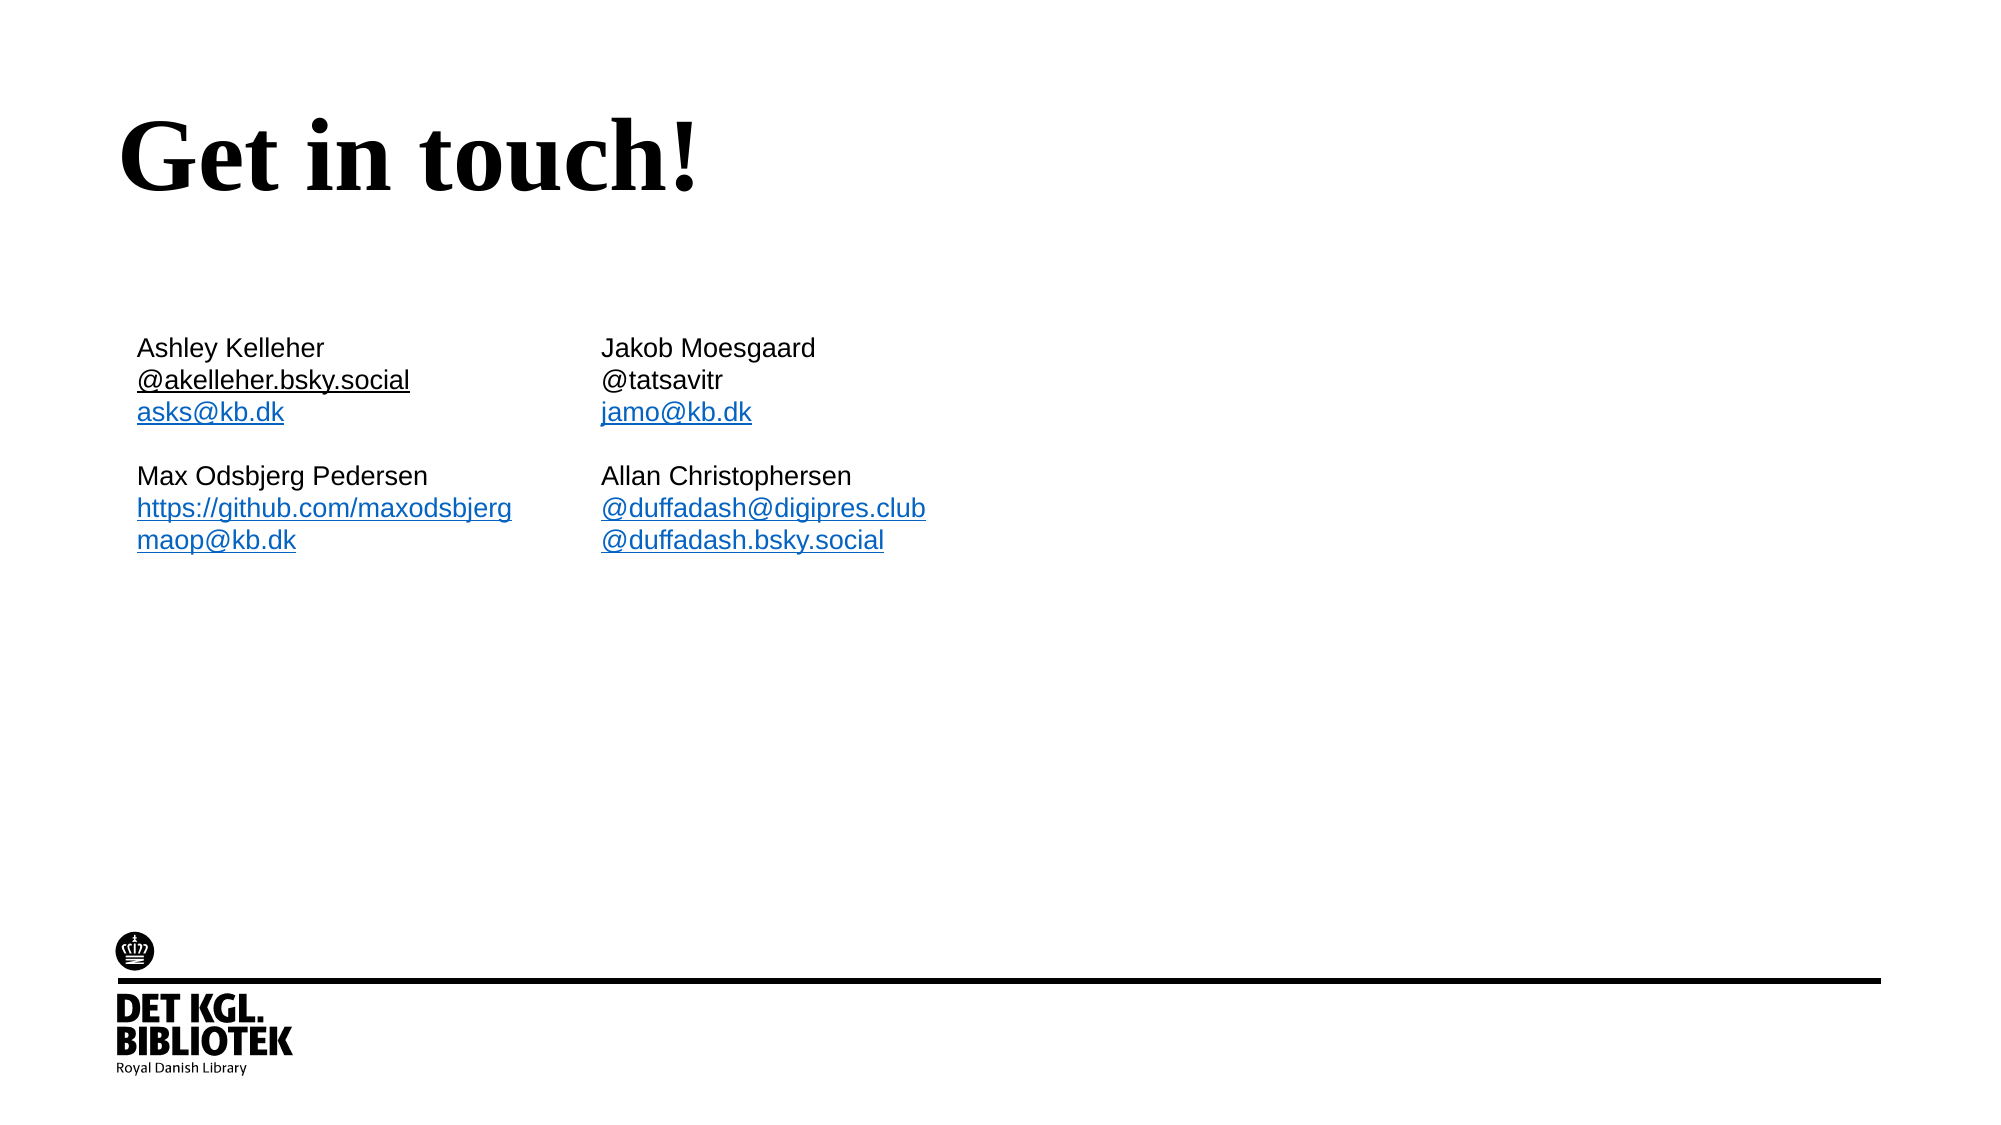

# Get in touch!
Jakob Moesgaard
@tatsavitr
jamo@kb.dk

Allan Christophersen
@duffadash@digipres.club
@duffadash.bsky.social
Ashley Kelleher
@akelleher.bsky.social
asks@kb.dk
Max Odsbjerg Pedersen
https://github.com/maxodsbjerg
maop@kb.dk